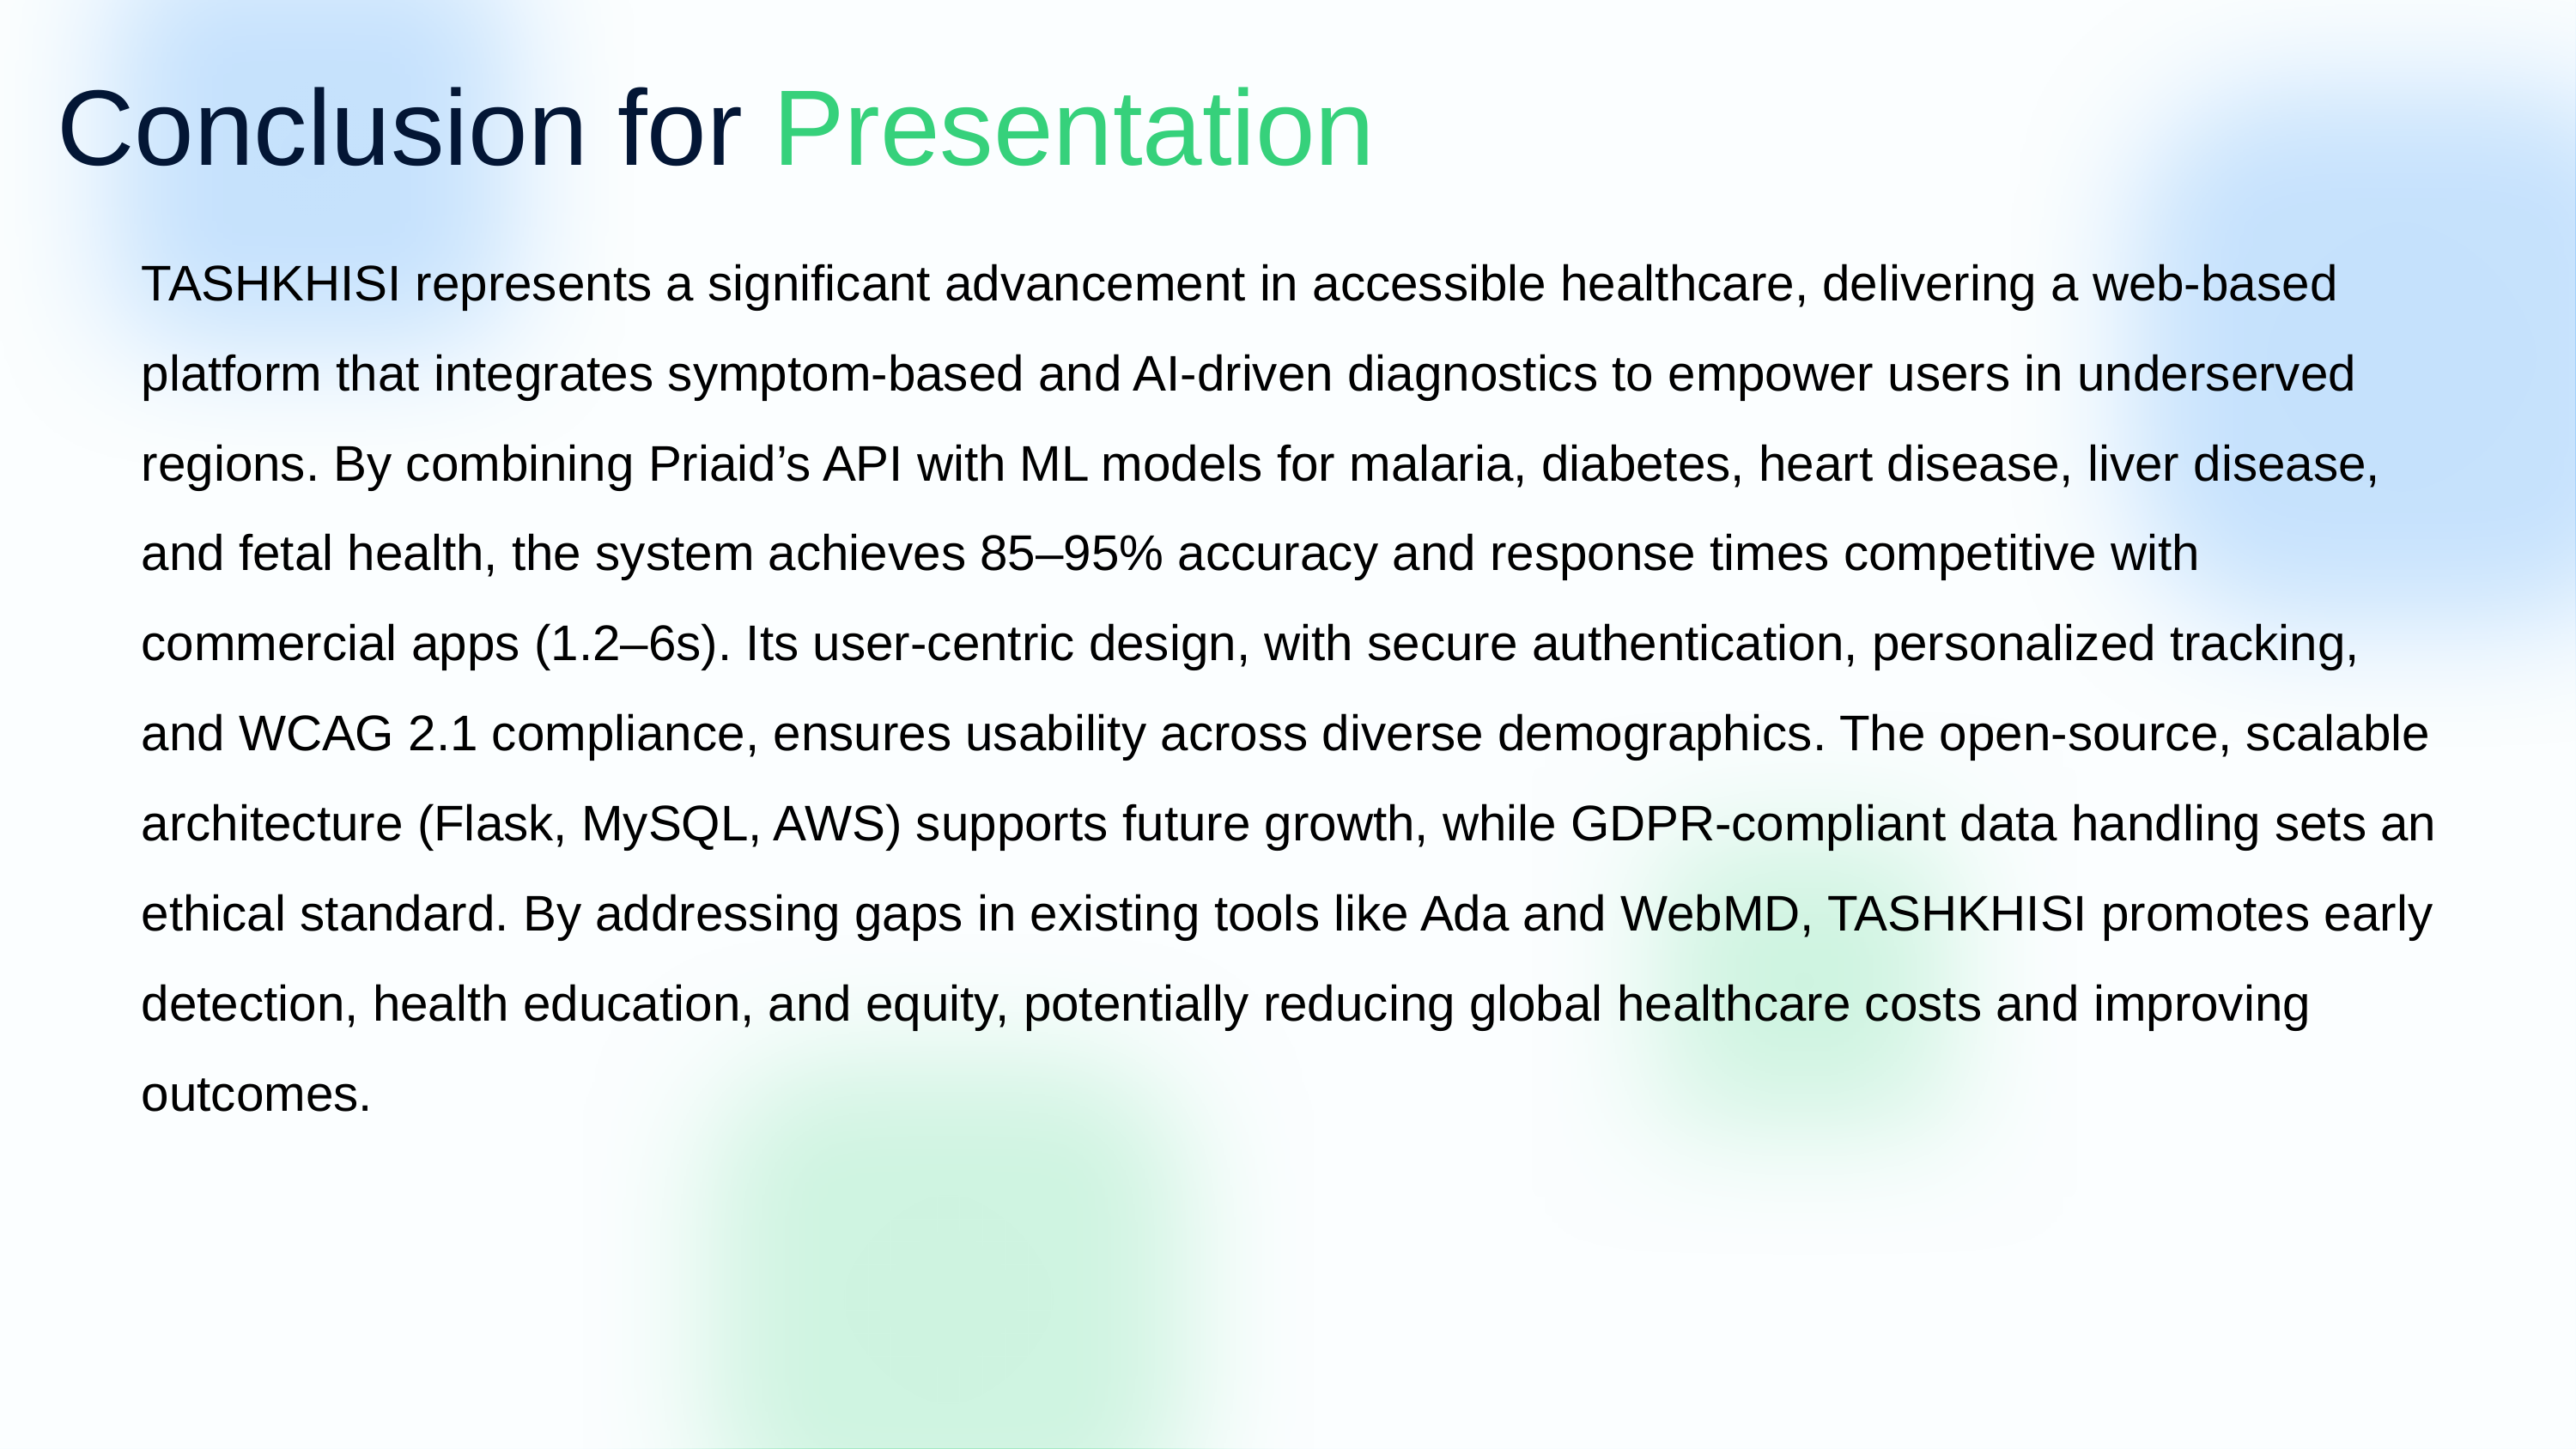

Conclusion for Presentation
TASHKHISI represents a significant advancement in accessible healthcare, delivering a web-based platform that integrates symptom-based and AI-driven diagnostics to empower users in underserved regions. By combining Priaid’s API with ML models for malaria, diabetes, heart disease, liver disease, and fetal health, the system achieves 85–95% accuracy and response times competitive with commercial apps (1.2–6s). Its user-centric design, with secure authentication, personalized tracking, and WCAG 2.1 compliance, ensures usability across diverse demographics. The open-source, scalable architecture (Flask, MySQL, AWS) supports future growth, while GDPR-compliant data handling sets an ethical standard. By addressing gaps in existing tools like Ada and WebMD, TASHKHISI promotes early detection, health education, and equity, potentially reducing global healthcare costs and improving outcomes.